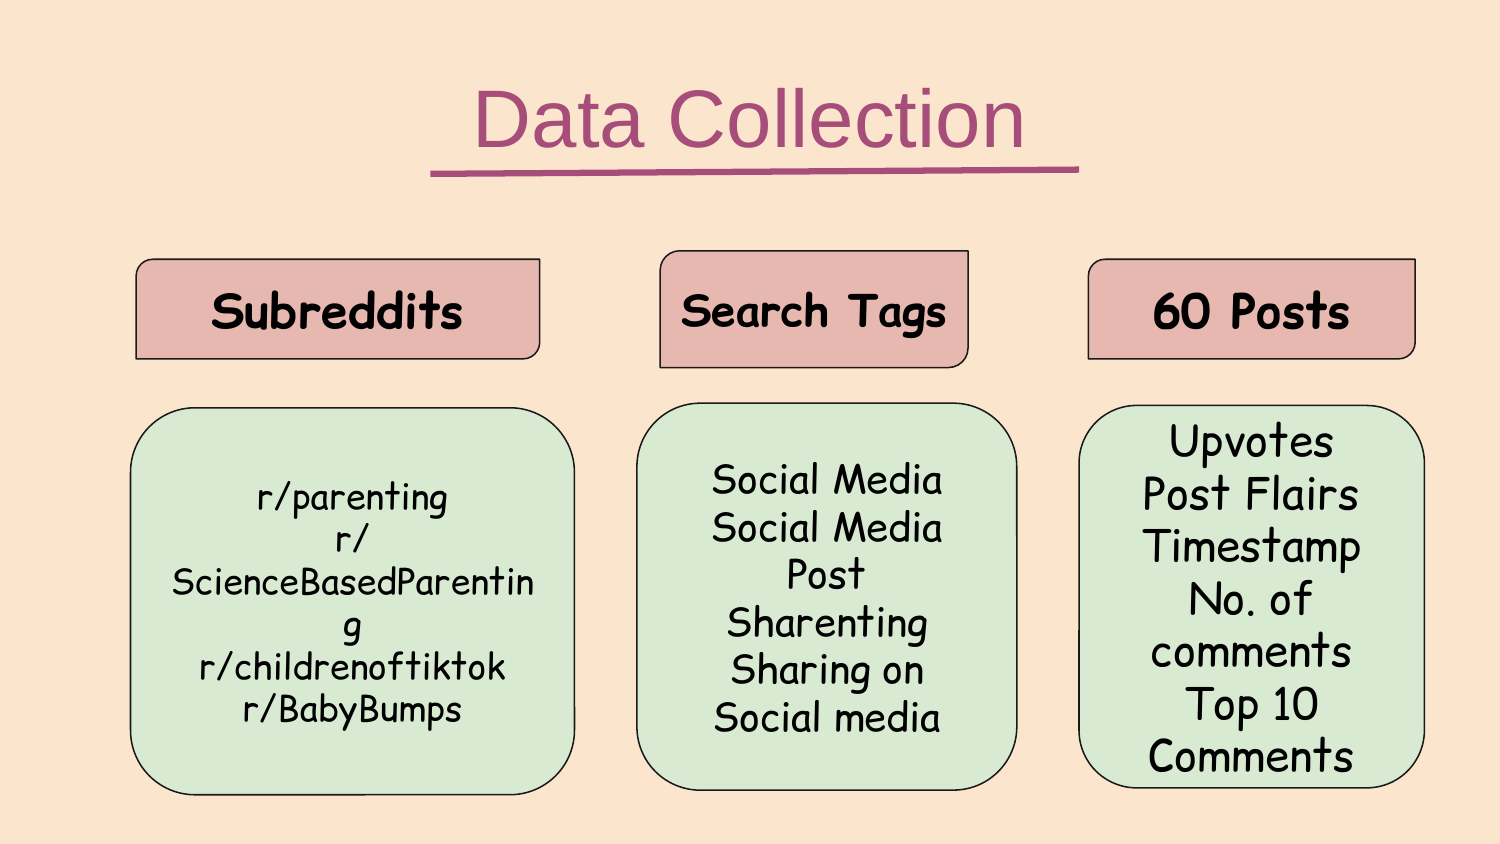

Data Collection

Search Tags

Subreddits

60 Posts

Social Media
Social Media Post
Sharenting
Sharing on Social media
Upvotes
Post Flairs
Timestamp
No. of comments
Top 10 Comments
r/parenting
r/ScienceBasedParenting
r/childrenoftiktok
r/BabyBumps